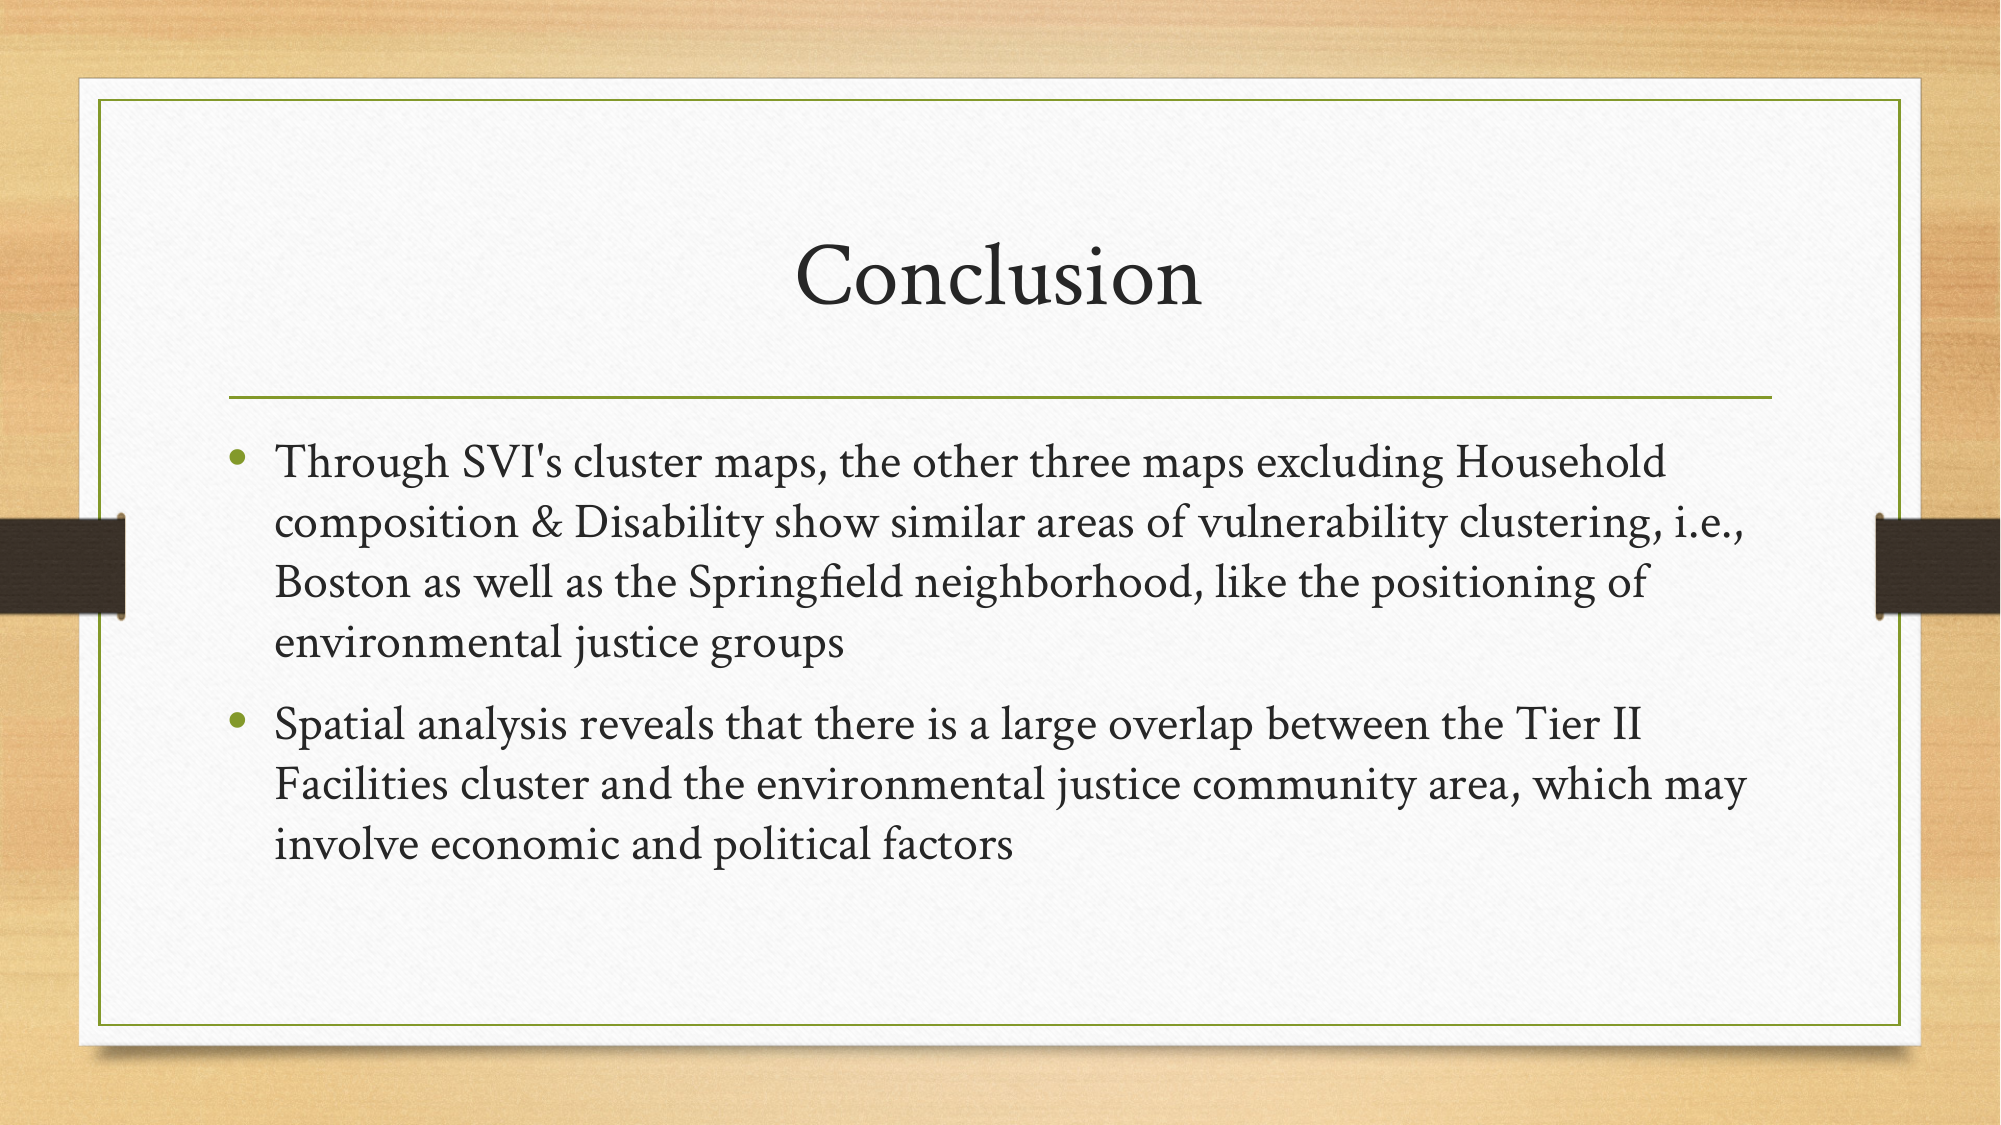

# Conclusion
Through SVI's cluster maps, the other three maps excluding Household composition & Disability show similar areas of vulnerability clustering, i.e., Boston as well as the Springfield neighborhood, like the positioning of environmental justice groups
Spatial analysis reveals that there is a large overlap between the Tier II Facilities cluster and the environmental justice community area, which may involve economic and political factors